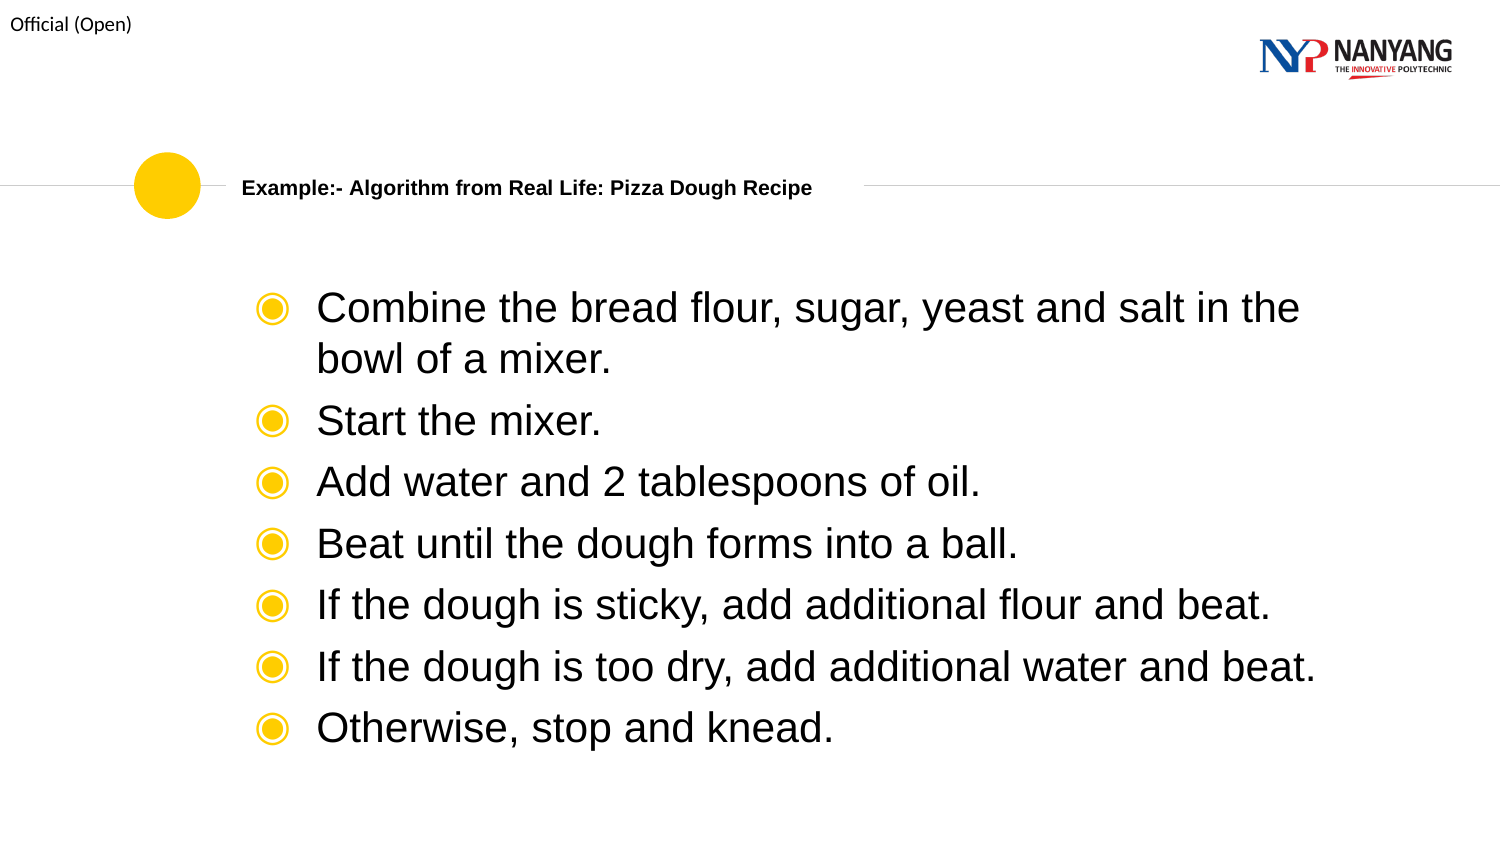

# Example:- Algorithm from Real Life: Pizza Dough Recipe
Combine the bread flour, sugar, yeast and salt in the bowl of a mixer.
Start the mixer.
Add water and 2 tablespoons of oil.
Beat until the dough forms into a ball.
If the dough is sticky, add additional flour and beat.
If the dough is too dry, add additional water and beat.
Otherwise, stop and knead.